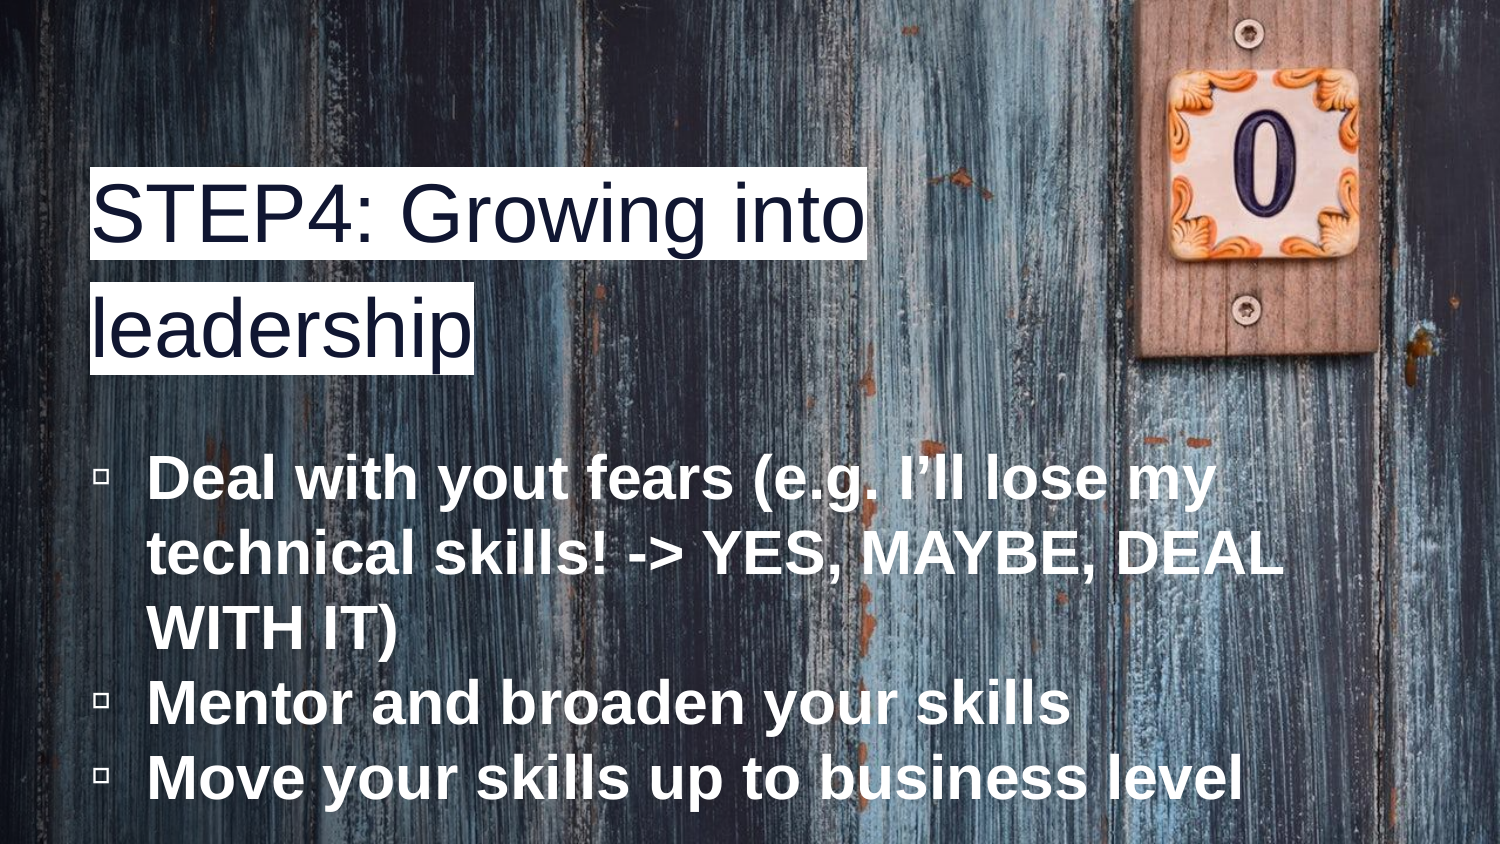

# STEP4: Growing into leadership
Deal with yout fears (e.g. I’ll lose my technical skills! -> YES, MAYBE, DEAL WITH IT)
Mentor and broaden your skills
Move your skills up to business level